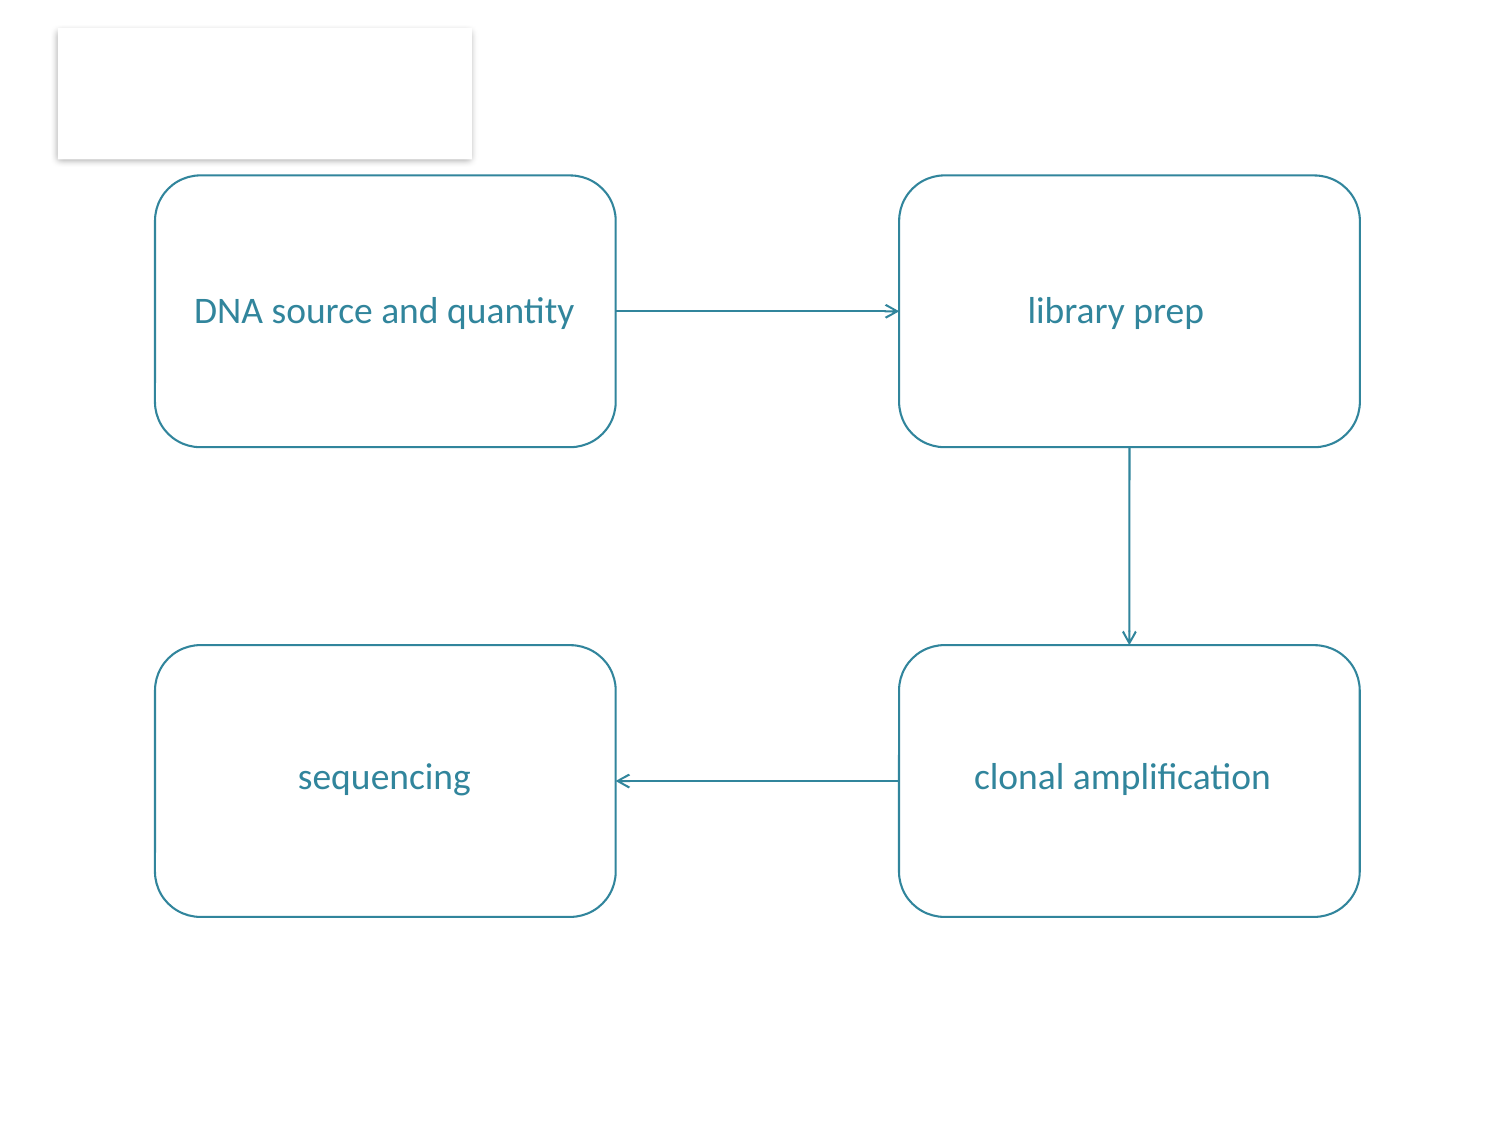

DNA source and quantity
library prep

sequencing
clonal amplification